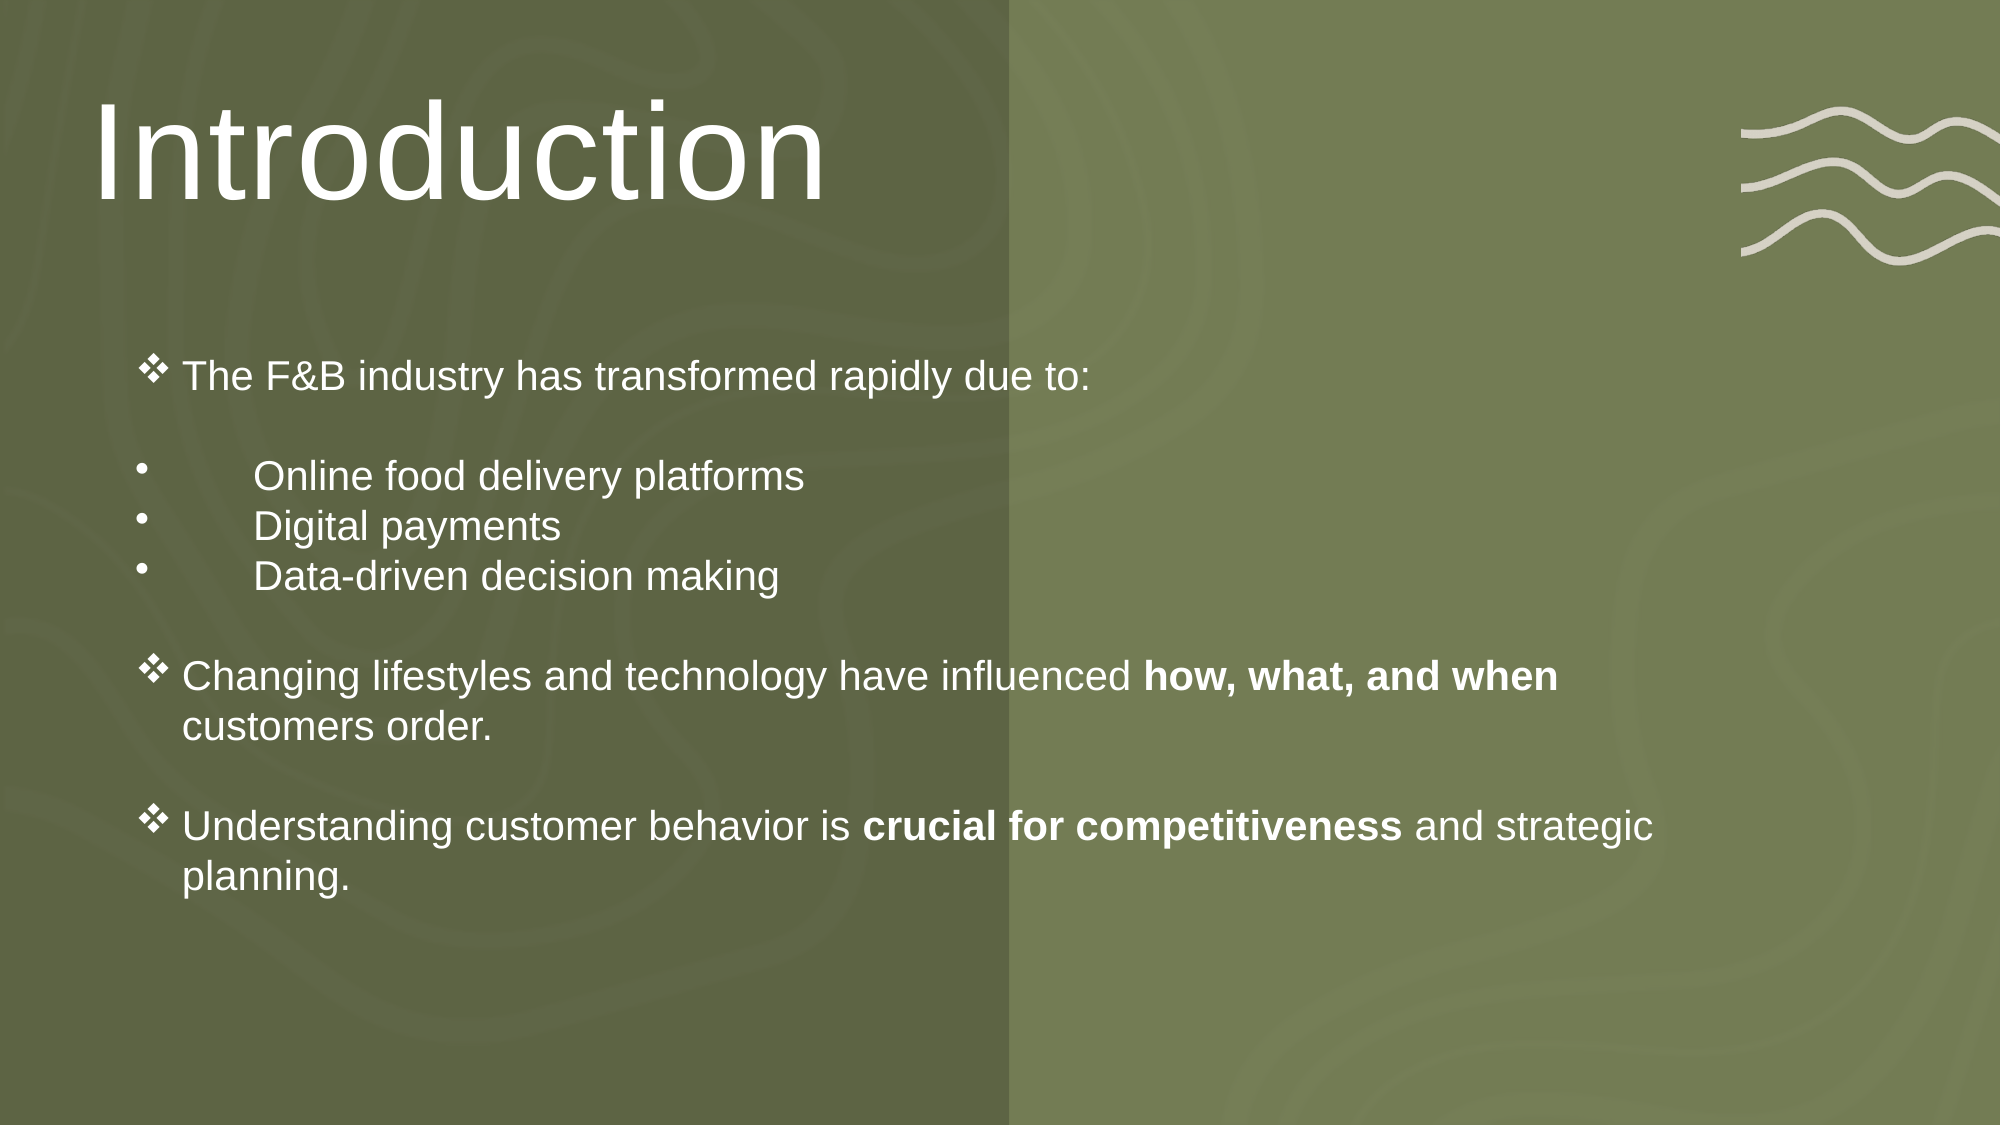

# Introduction
The F&B industry has transformed rapidly due to:

         Online food delivery platforms
         Digital payments
         Data-driven decision making

Changing lifestyles and technology have influenced how, what, and when customers order.

Understanding customer behavior is crucial for competitiveness and strategic planning.